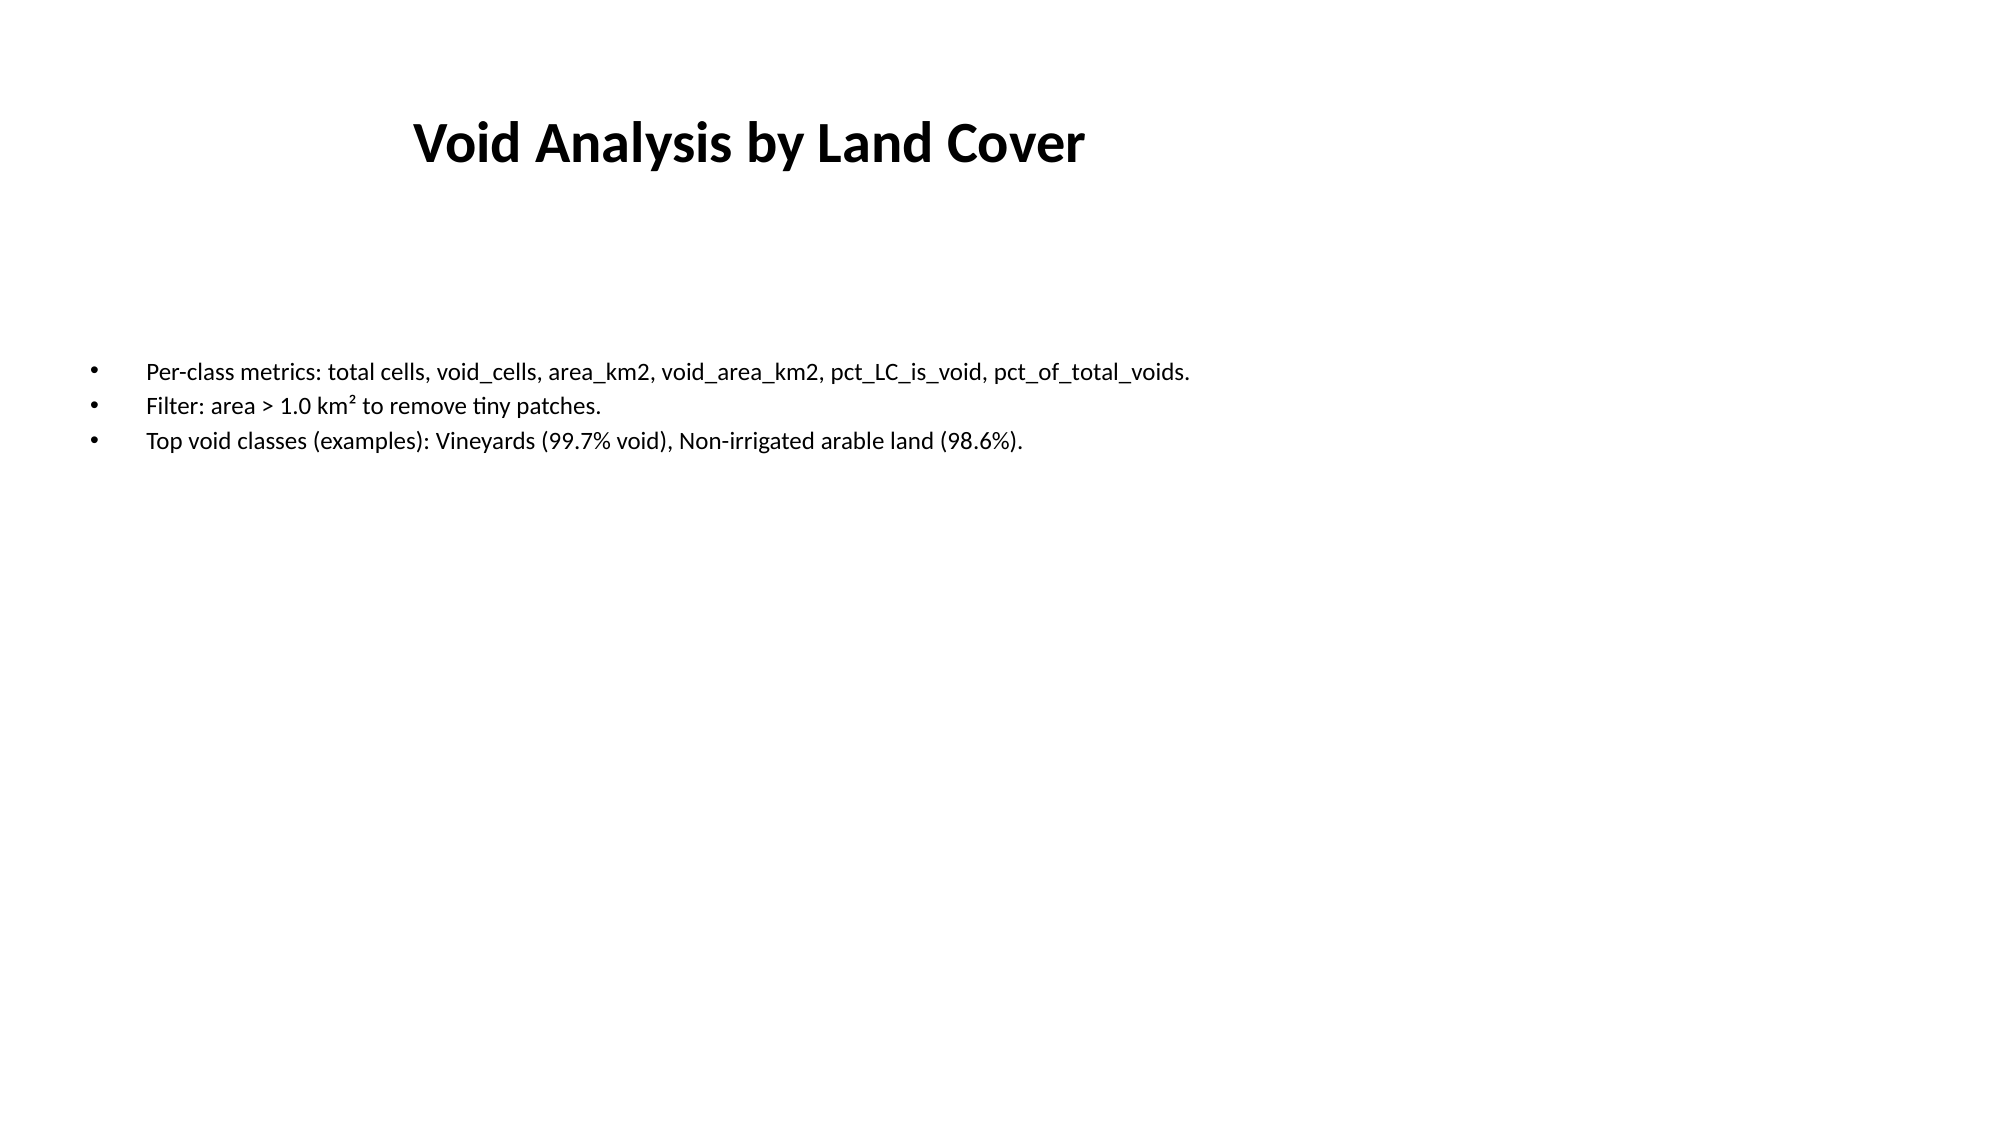

# Void Analysis by Land Cover

Per-class metrics: total cells, void_cells, area_km2, void_area_km2, pct_LC_is_void, pct_of_total_voids.
Filter: area > 1.0 km² to remove tiny patches.
Top void classes (examples): Vineyards (99.7% void), Non-irrigated arable land (98.6%).